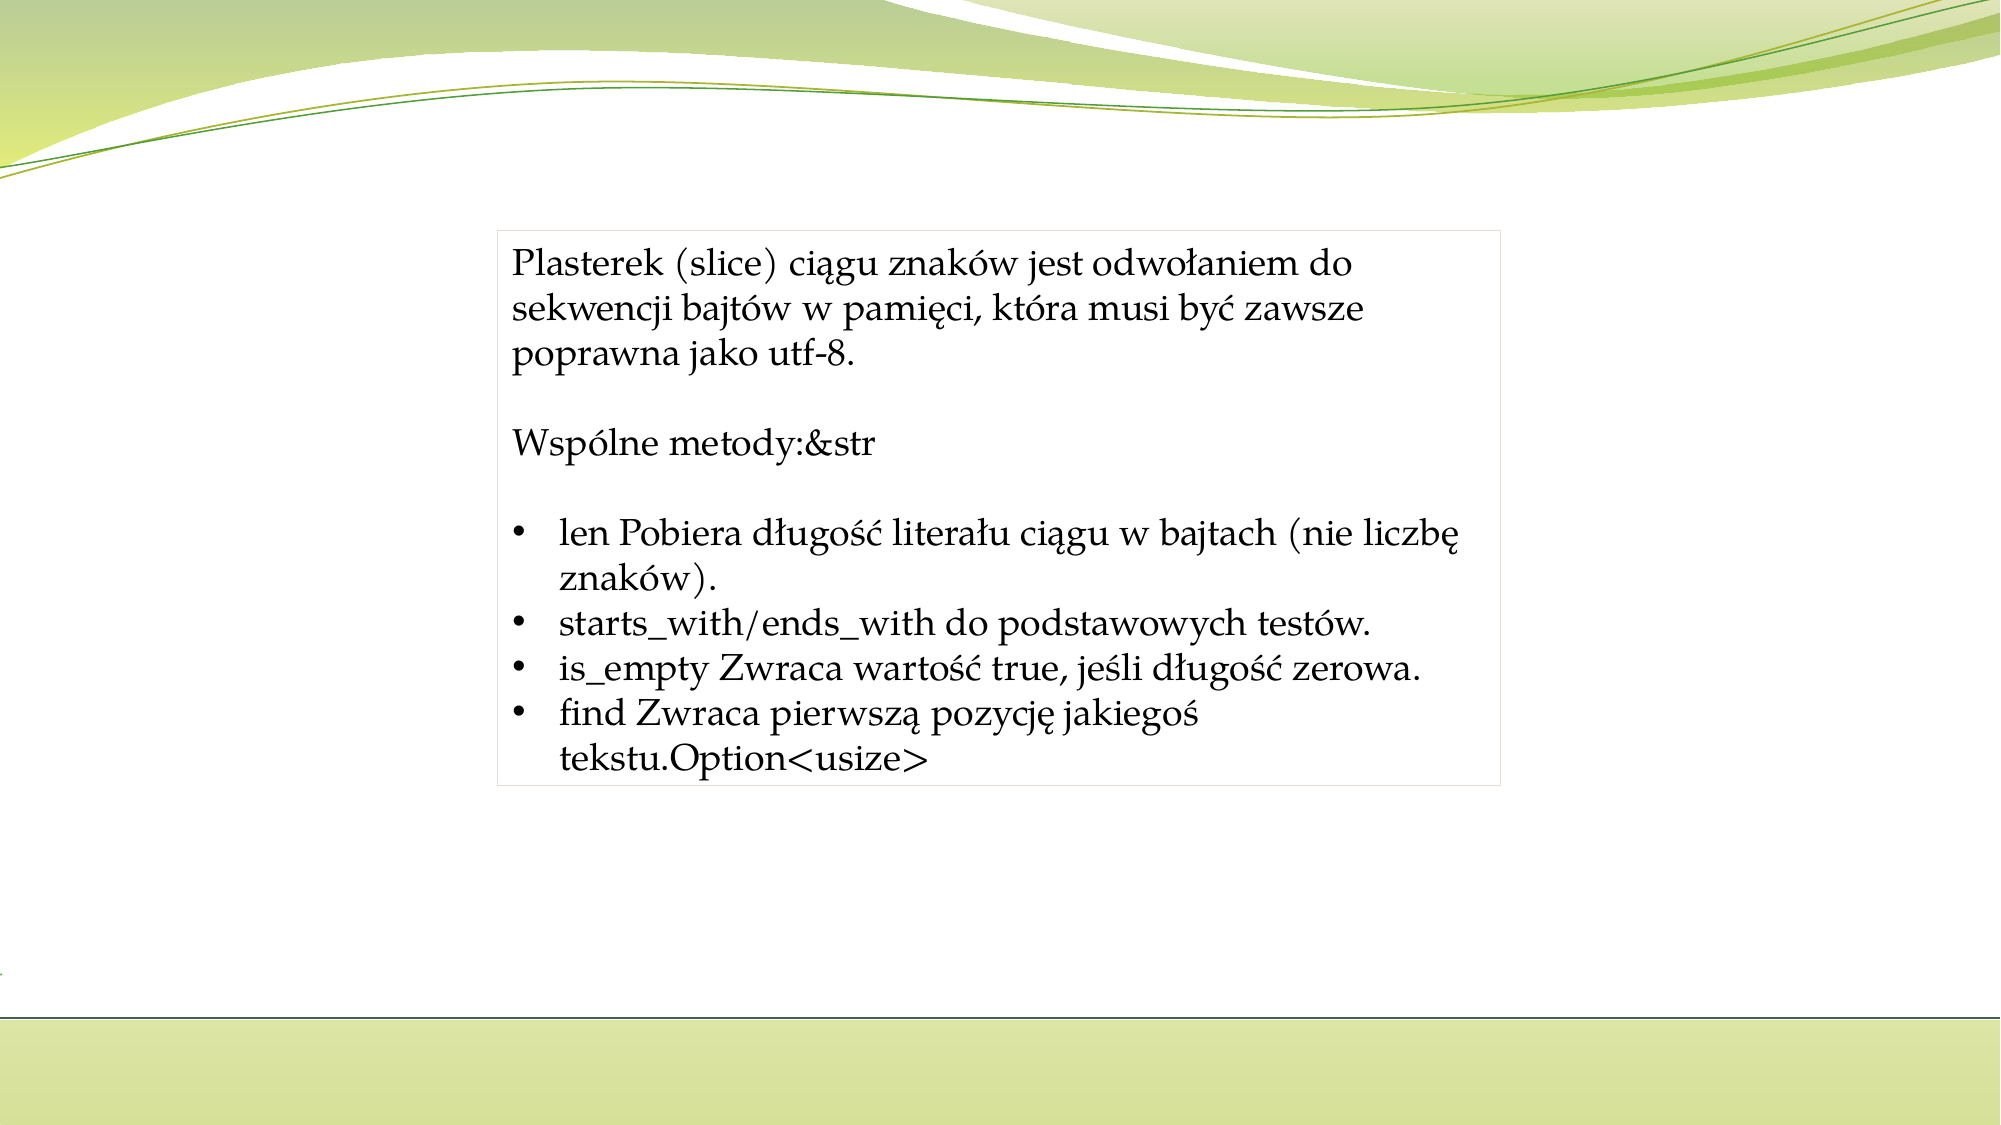

Plasterek (slice) ciągu znaków jest odwołaniem do sekwencji bajtów w pamięci, która musi być zawsze poprawna jako utf-8.

Wspólne metody:&str

len Pobiera długość literału ciągu w bajtach (nie liczbę znaków).
starts_with/ends_with do podstawowych testów.
is_empty Zwraca wartość true, jeśli długość zerowa.
find Zwraca pierwszą pozycję jakiegoś tekstu.Option<usize>